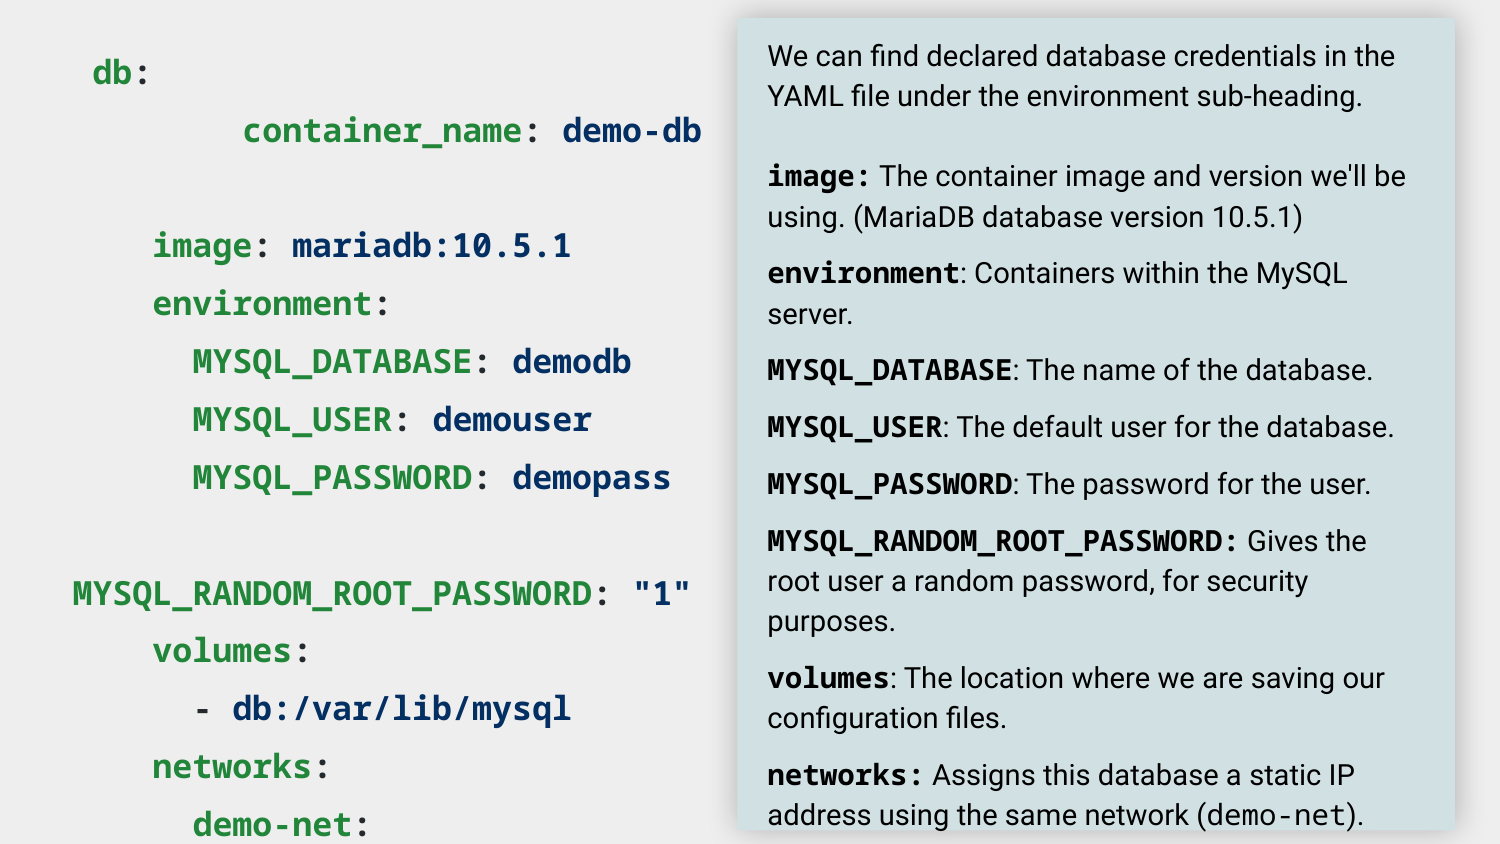

db:
	 container_name: demo-db
    image: mariadb:10.5.1
    environment:
      MYSQL_DATABASE: demodb
      MYSQL_USER: demouser
      MYSQL_PASSWORD: demopass
      MYSQL_RANDOM_ROOT_PASSWORD: "1"
    volumes:
      - db:/var/lib/mysql
    networks:
      demo-net:
        ipv4_address: 192.168.1.3
We can find declared database credentials in the YAML file under the environment sub-heading.
image: The container image and version we'll be using. (MariaDB database version 10.5.1)
environment: Containers within the MySQL server.
MYSQL_DATABASE: The name of the database.
MYSQL_USER: The default user for the database.
MYSQL_PASSWORD: The password for the user.
MYSQL_RANDOM_ROOT_PASSWORD: Gives the root user a random password, for security purposes.
volumes: The location where we are saving our configuration files.
networks: Assigns this database a static IP address using the same network (demo-net).
54